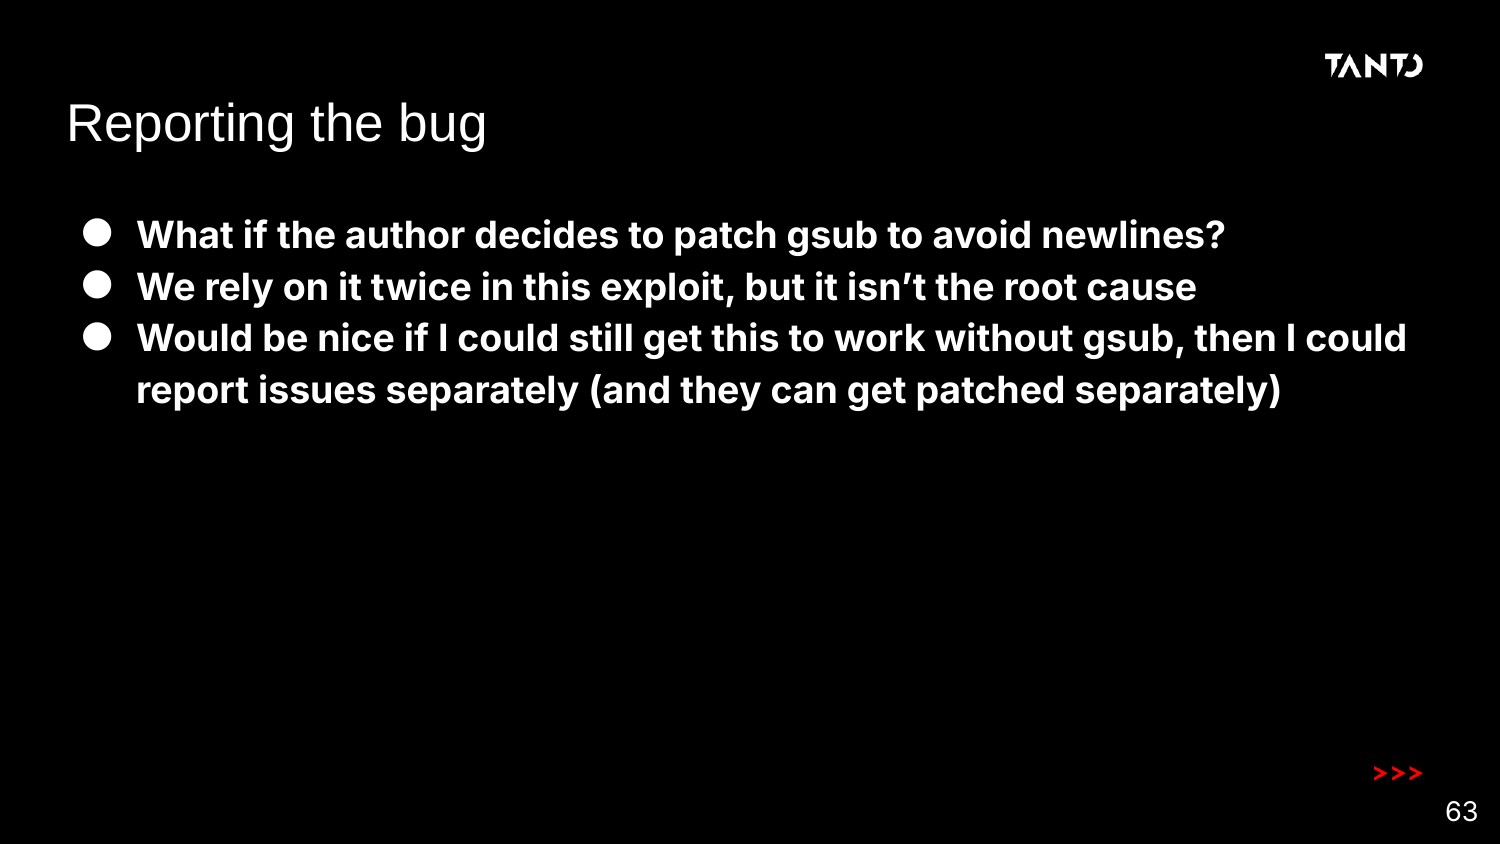

# Reporting the bug
What if the author decides to patch gsub to avoid newlines?
We rely on it twice in this exploit, but it isn’t the root cause
Would be nice if I could still get this to work without gsub, then I could report issues separately (and they can get patched separately)

63